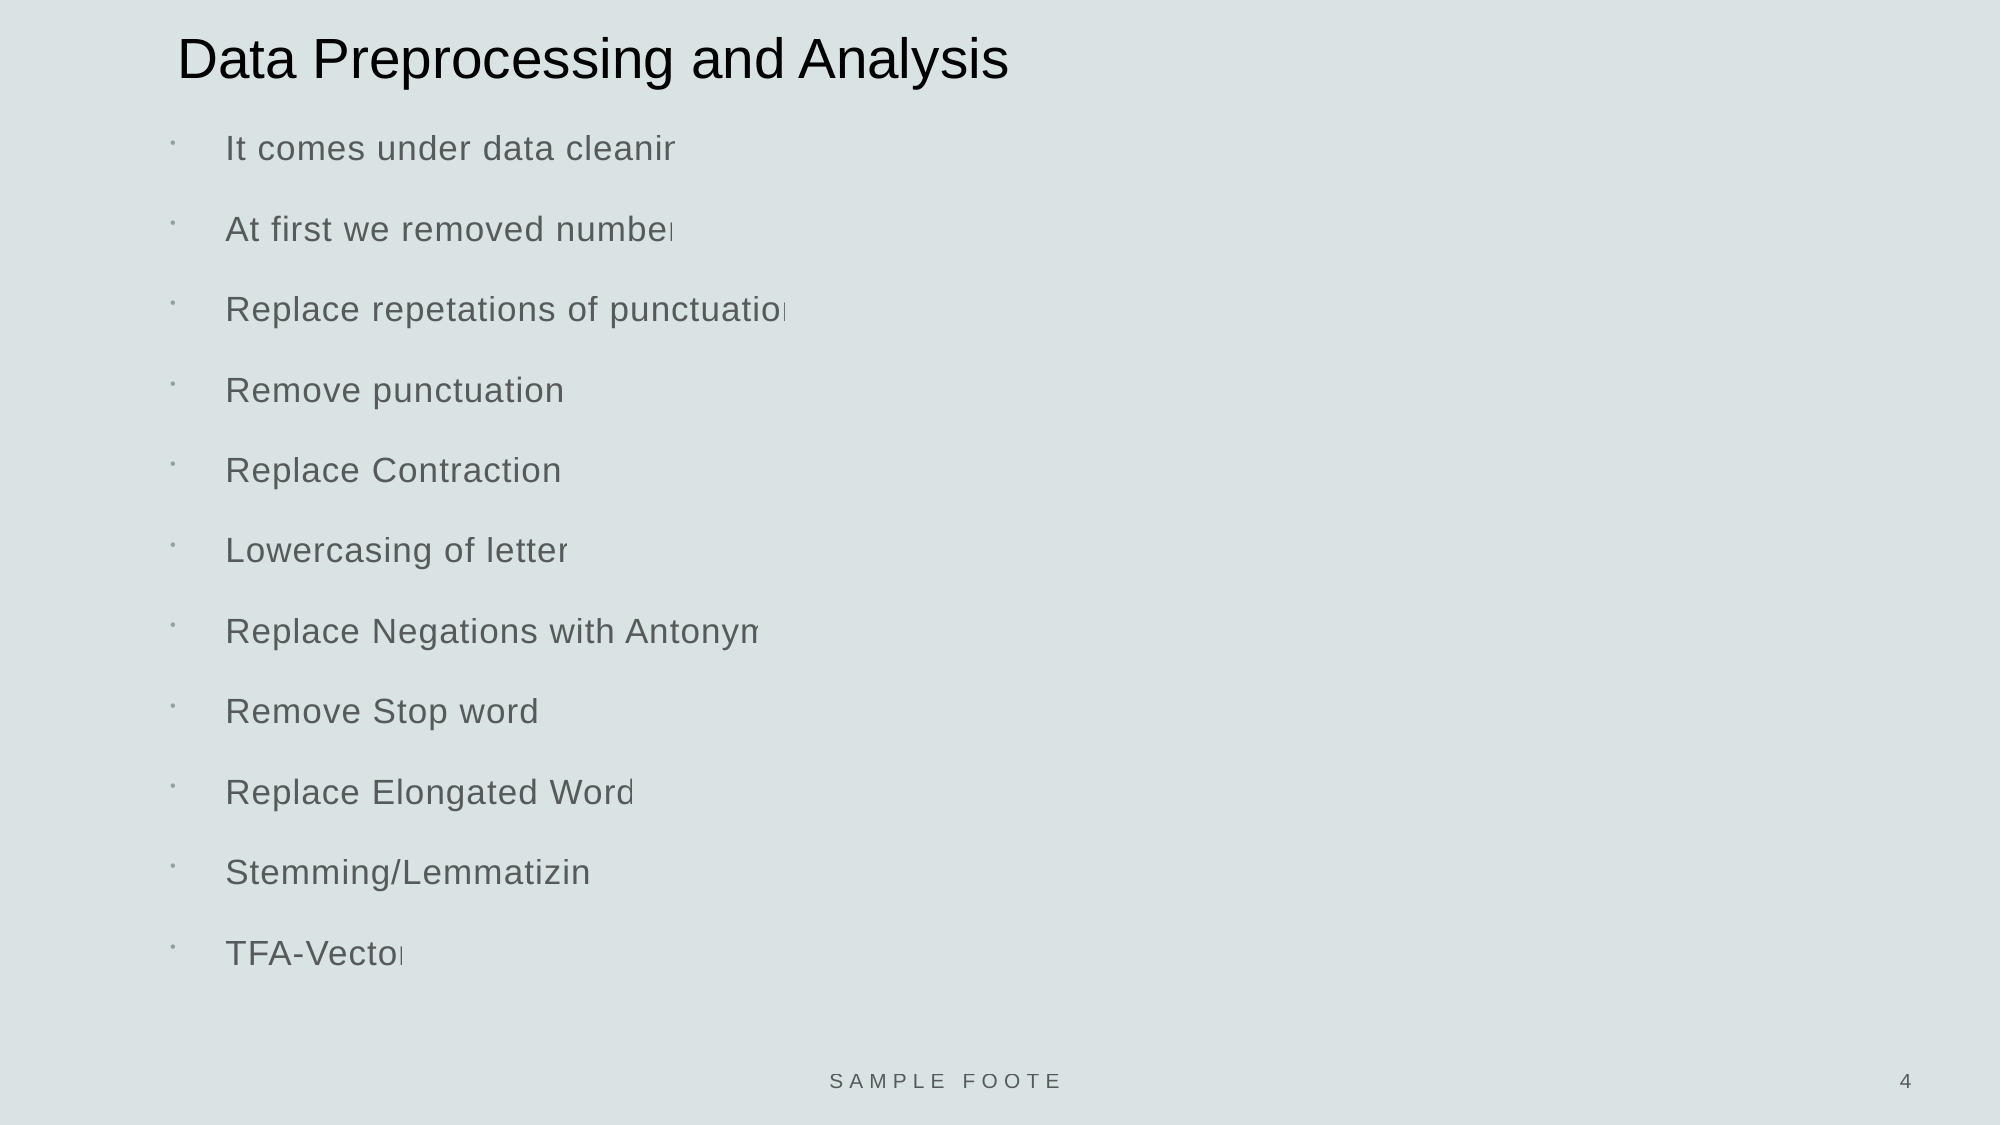

# Data Preprocessing and Analysis
It comes under data cleaning
At first we removed numbers
Replace repetations of punctuations
Remove punctuations
Replace Contractions
Lowercasing of letters
Replace Negations with Antonyms
Remove Stop words
Replace Elongated Words
Stemming/Lemmatizing
TFA-Vector

Sample Footer Text
4